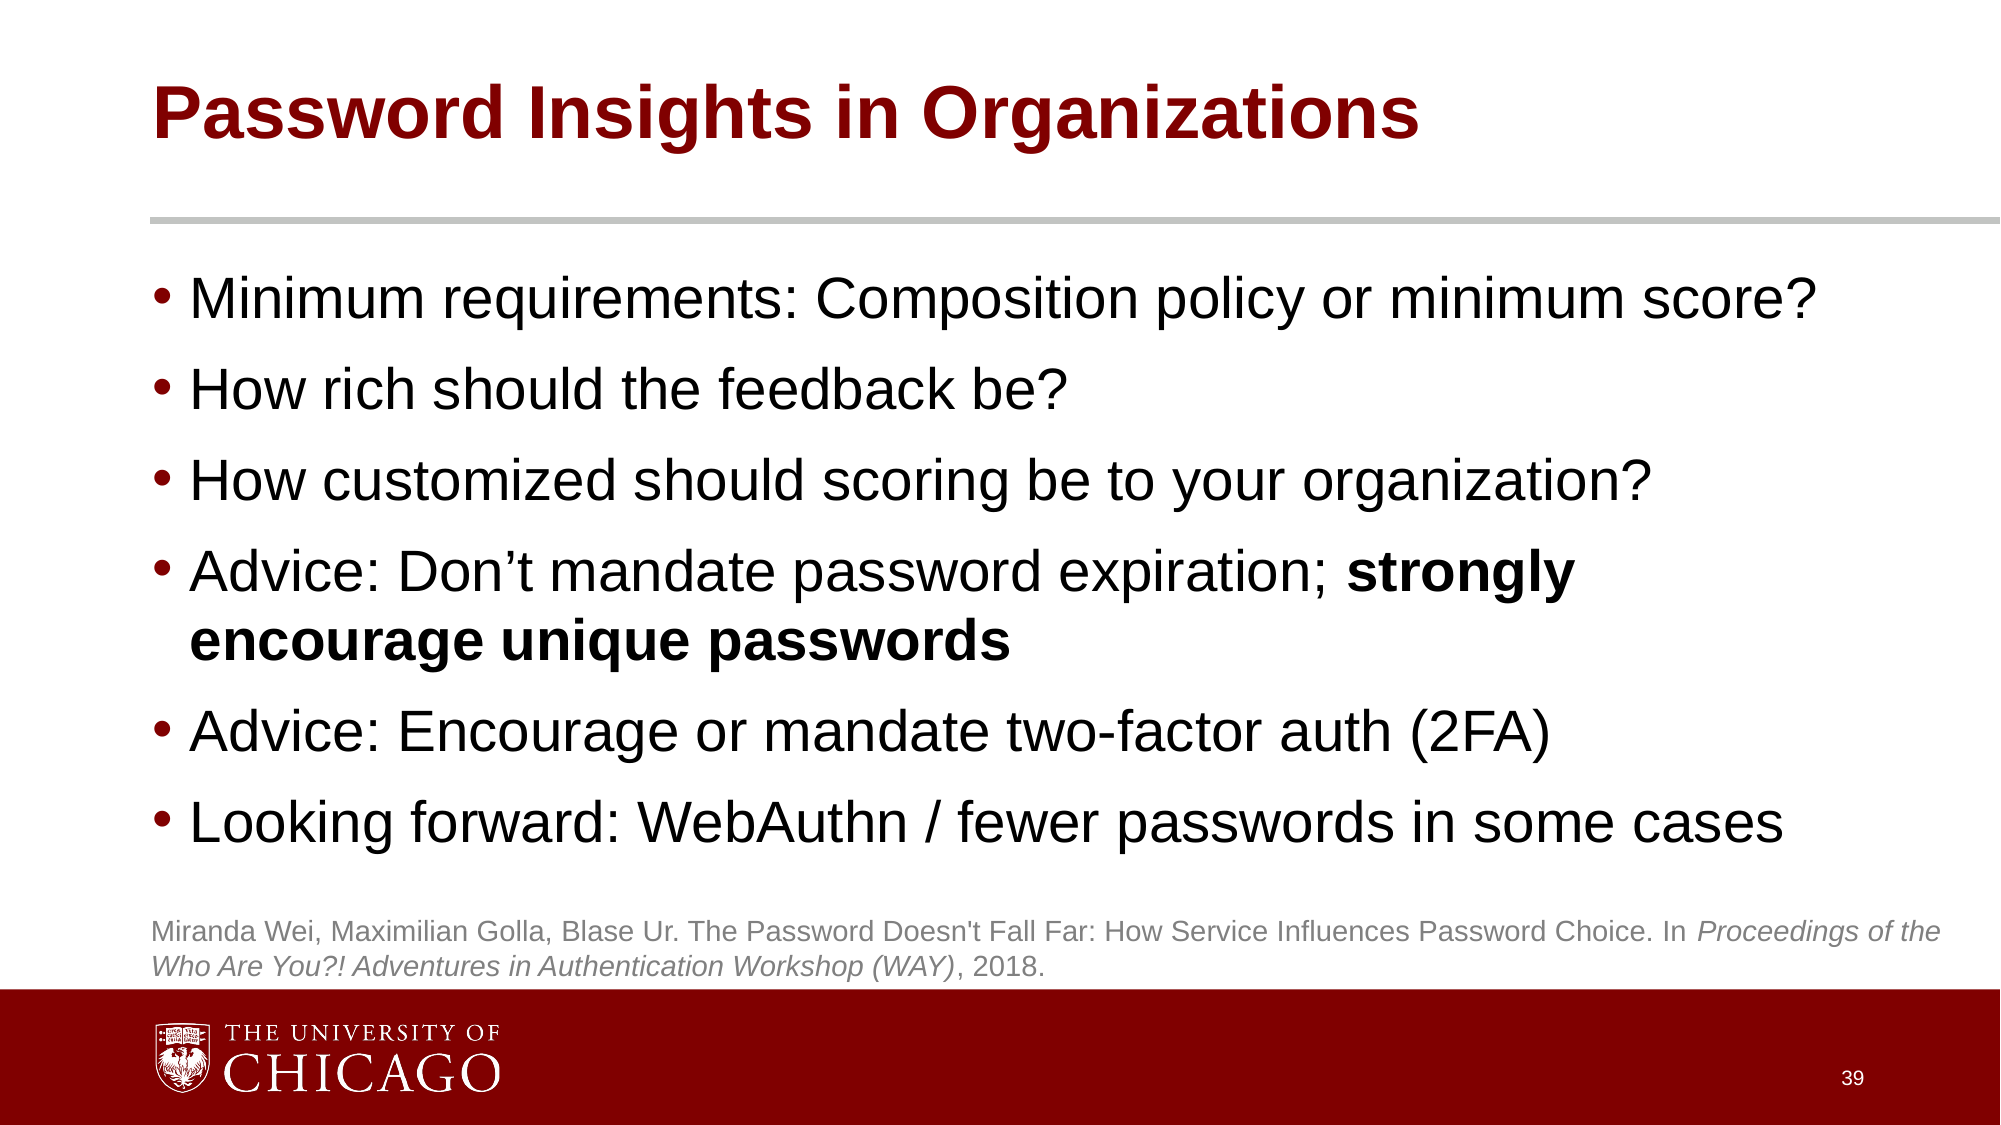

# Password Insights in Organizations
Minimum requirements: Composition policy or minimum score?
How rich should the feedback be?
How customized should scoring be to your organization?
Advice: Don’t mandate password expiration; strongly encourage unique passwords
Advice: Encourage or mandate two-factor auth (2FA)
Looking forward: WebAuthn / fewer passwords in some cases
Miranda Wei, Maximilian Golla, Blase Ur. The Password Doesn't Fall Far: How Service Influences Password Choice. In Proceedings of the Who Are You?! Adventures in Authentication Workshop (WAY), 2018.
39